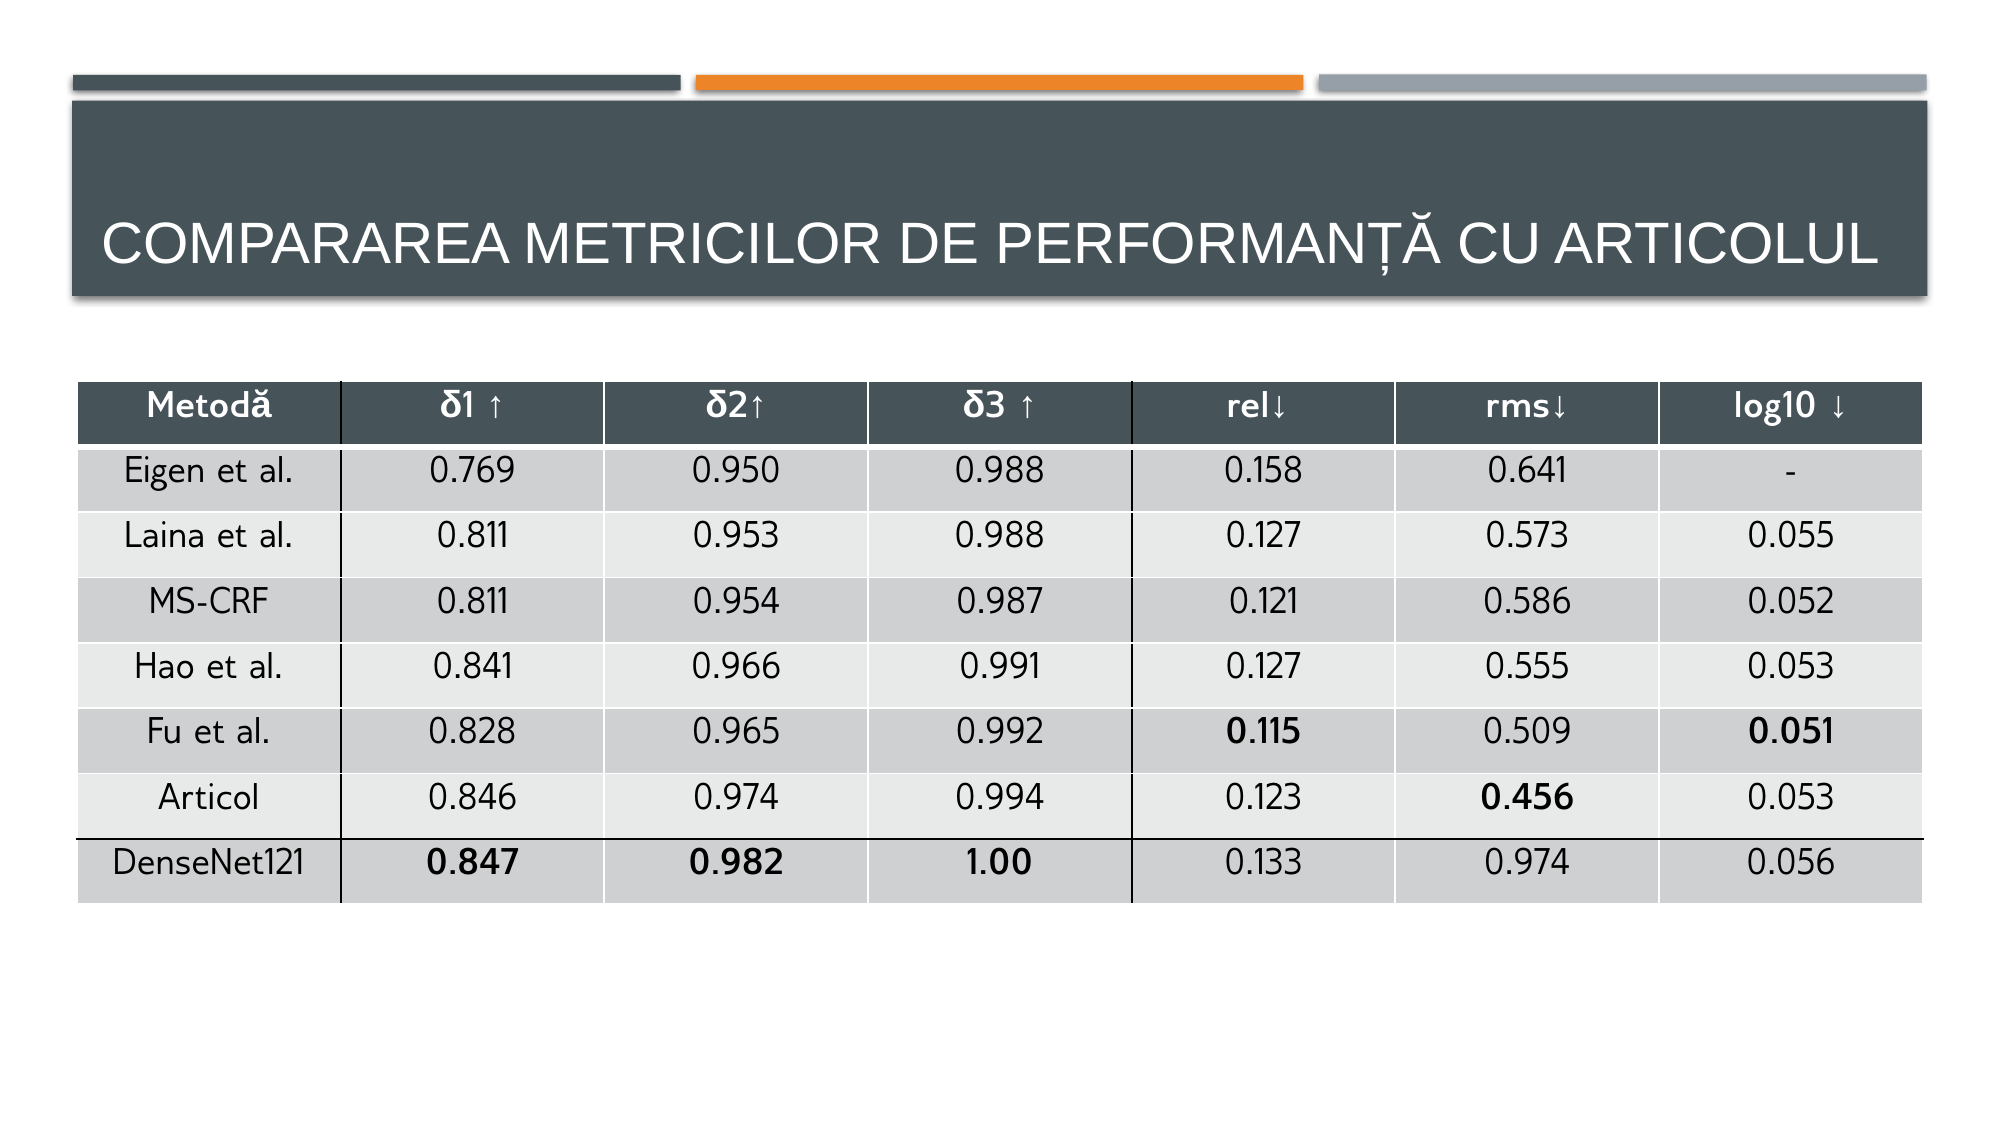

# Compararea metricilor de performanță cu Articolul
| Metodă | δ1 ↑ | δ2↑ | δ3 ↑ | rel↓ | rms↓ | log10 ↓ |
| --- | --- | --- | --- | --- | --- | --- |
| Eigen et al. | 0.769 | 0.950 | 0.988 | 0.158 | 0.641 | - |
| Laina et al. | 0.811 | 0.953 | 0.988 | 0.127 | 0.573 | 0.055 |
| MS-CRF | 0.811 | 0.954 | 0.987 | 0.121 | 0.586 | 0.052 |
| Hao et al. | 0.841 | 0.966 | 0.991 | 0.127 | 0.555 | 0.053 |
| Fu et al. | 0.828 | 0.965 | 0.992 | 0.115 | 0.509 | 0.051 |
| Articol | 0.846 | 0.974 | 0.994 | 0.123 | 0.456 | 0.053 |
| DenseNet121 | 0.847 | 0.982 | 1.00 | 0.133 | 0.974 | 0.056 |